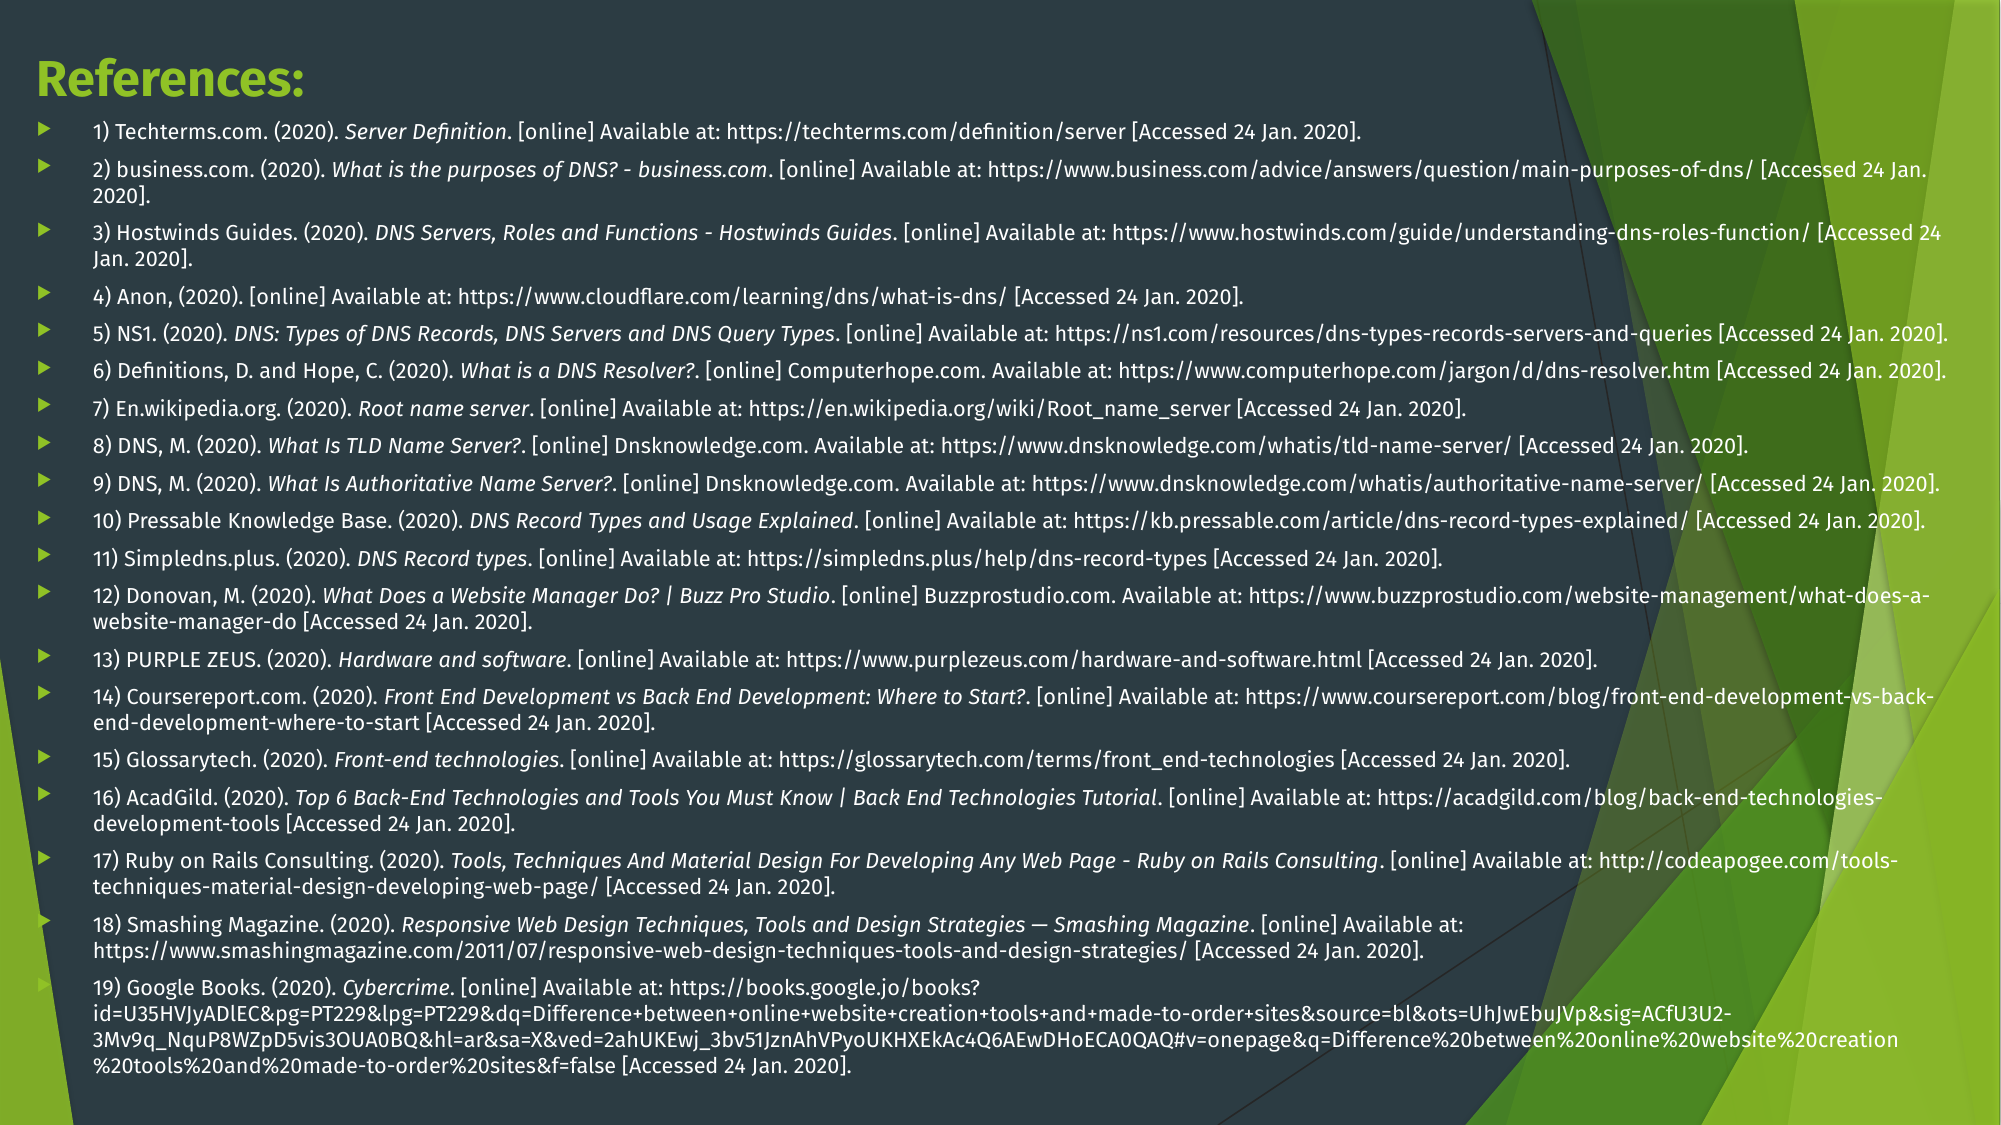

References:
1) Techterms.com. (2020). Server Definition. [online] Available at: https://techterms.com/definition/server [Accessed 24 Jan. 2020].
2) business.com. (2020). What is the purposes of DNS? - business.com. [online] Available at: https://www.business.com/advice/answers/question/main-purposes-of-dns/ [Accessed 24 Jan. 2020].
3) Hostwinds Guides. (2020). DNS Servers, Roles and Functions - Hostwinds Guides. [online] Available at: https://www.hostwinds.com/guide/understanding-dns-roles-function/ [Accessed 24 Jan. 2020].
4) Anon, (2020). [online] Available at: https://www.cloudflare.com/learning/dns/what-is-dns/ [Accessed 24 Jan. 2020].
5) NS1. (2020). DNS: Types of DNS Records, DNS Servers and DNS Query Types. [online] Available at: https://ns1.com/resources/dns-types-records-servers-and-queries [Accessed 24 Jan. 2020].
6) Definitions, D. and Hope, C. (2020). What is a DNS Resolver?. [online] Computerhope.com. Available at: https://www.computerhope.com/jargon/d/dns-resolver.htm [Accessed 24 Jan. 2020].
7) En.wikipedia.org. (2020). Root name server. [online] Available at: https://en.wikipedia.org/wiki/Root_name_server [Accessed 24 Jan. 2020].
8) DNS, M. (2020). What Is TLD Name Server?. [online] Dnsknowledge.com. Available at: https://www.dnsknowledge.com/whatis/tld-name-server/ [Accessed 24 Jan. 2020].
9) DNS, M. (2020). What Is Authoritative Name Server?. [online] Dnsknowledge.com. Available at: https://www.dnsknowledge.com/whatis/authoritative-name-server/ [Accessed 24 Jan. 2020].
10) Pressable Knowledge Base. (2020). DNS Record Types and Usage Explained. [online] Available at: https://kb.pressable.com/article/dns-record-types-explained/ [Accessed 24 Jan. 2020].
11) Simpledns.plus. (2020). DNS Record types. [online] Available at: https://simpledns.plus/help/dns-record-types [Accessed 24 Jan. 2020].
12) Donovan, M. (2020). What Does a Website Manager Do? | Buzz Pro Studio. [online] Buzzprostudio.com. Available at: https://www.buzzprostudio.com/website-management/what-does-a-website-manager-do [Accessed 24 Jan. 2020].
13) PURPLE ZEUS. (2020). Hardware and software. [online] Available at: https://www.purplezeus.com/hardware-and-software.html [Accessed 24 Jan. 2020].
14) Coursereport.com. (2020). Front End Development vs Back End Development: Where to Start?. [online] Available at: https://www.coursereport.com/blog/front-end-development-vs-back-end-development-where-to-start [Accessed 24 Jan. 2020].
15) Glossarytech. (2020). Front-end technologies. [online] Available at: https://glossarytech.com/terms/front_end-technologies [Accessed 24 Jan. 2020].
16) AcadGild. (2020). Top 6 Back-End Technologies and Tools You Must Know | Back End Technologies Tutorial. [online] Available at: https://acadgild.com/blog/back-end-technologies-development-tools [Accessed 24 Jan. 2020].
17) Ruby on Rails Consulting. (2020). Tools, Techniques And Material Design For Developing Any Web Page - Ruby on Rails Consulting. [online] Available at: http://codeapogee.com/tools-techniques-material-design-developing-web-page/ [Accessed 24 Jan. 2020].
18) Smashing Magazine. (2020). Responsive Web Design Techniques, Tools and Design Strategies — Smashing Magazine. [online] Available at: https://www.smashingmagazine.com/2011/07/responsive-web-design-techniques-tools-and-design-strategies/ [Accessed 24 Jan. 2020].
19) Google Books. (2020). Cybercrime. [online] Available at: https://books.google.jo/books?id=U35HVJyADlEC&pg=PT229&lpg=PT229&dq=Difference+between+online+website+creation+tools+and+made-to-order+sites&source=bl&ots=UhJwEbuJVp&sig=ACfU3U2-3Mv9q_NquP8WZpD5vis3OUA0BQ&hl=ar&sa=X&ved=2ahUKEwj_3bv51JznAhVPyoUKHXEkAc4Q6AEwDHoECA0QAQ#v=onepage&q=Difference%20between%20online%20website%20creation%20tools%20and%20made-to-order%20sites&f=false [Accessed 24 Jan. 2020].